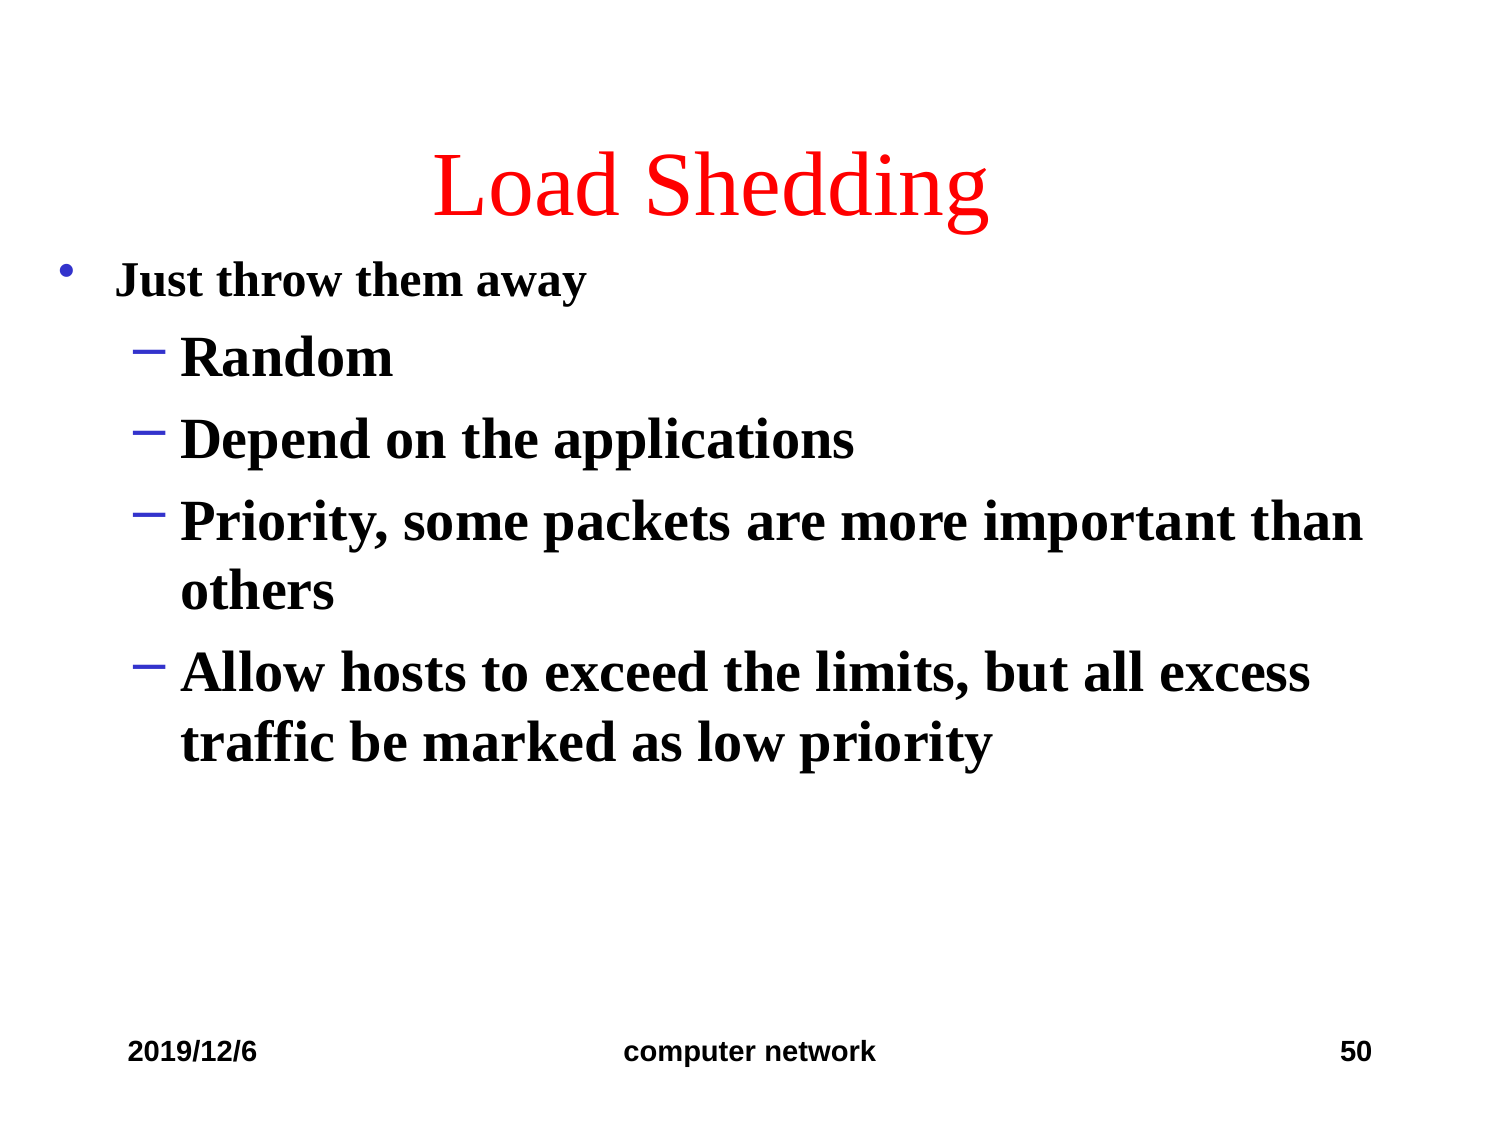

# Load Shedding
Just throw them away
Random
Depend on the applications
Priority, some packets are more important than others
Allow hosts to exceed the limits, but all excess traffic be marked as low priority
2019/12/6
computer network
50